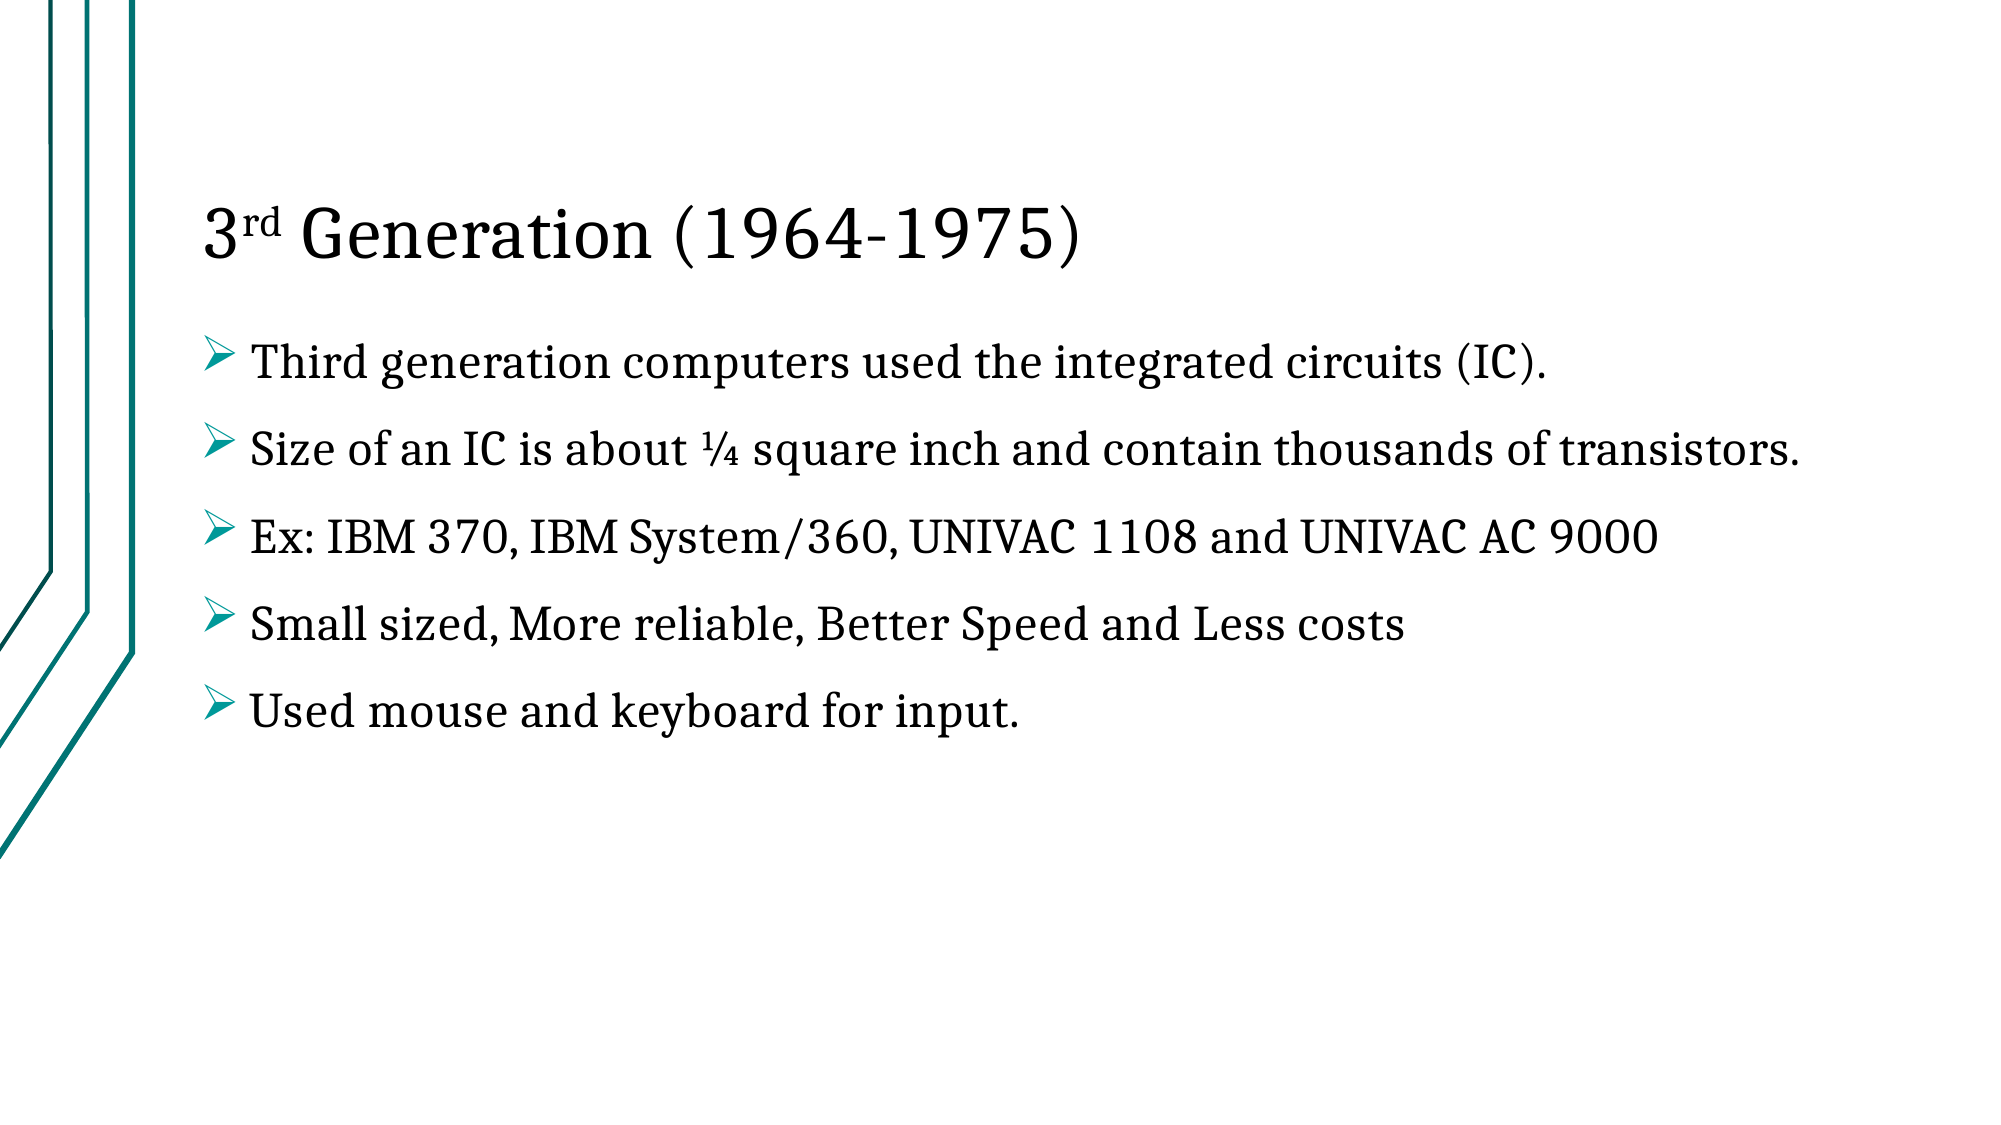

# 3rd Generation (1964-1975)
Third generation computers used the integrated circuits (IC).
Size of an IC is about ¼ square inch and contain thousands of transistors.
Ex: IBM 370, IBM System/360, UNIVAC 1108 and UNIVAC AC 9000
Small sized, More reliable, Better Speed and Less costs
Used mouse and keyboard for input.